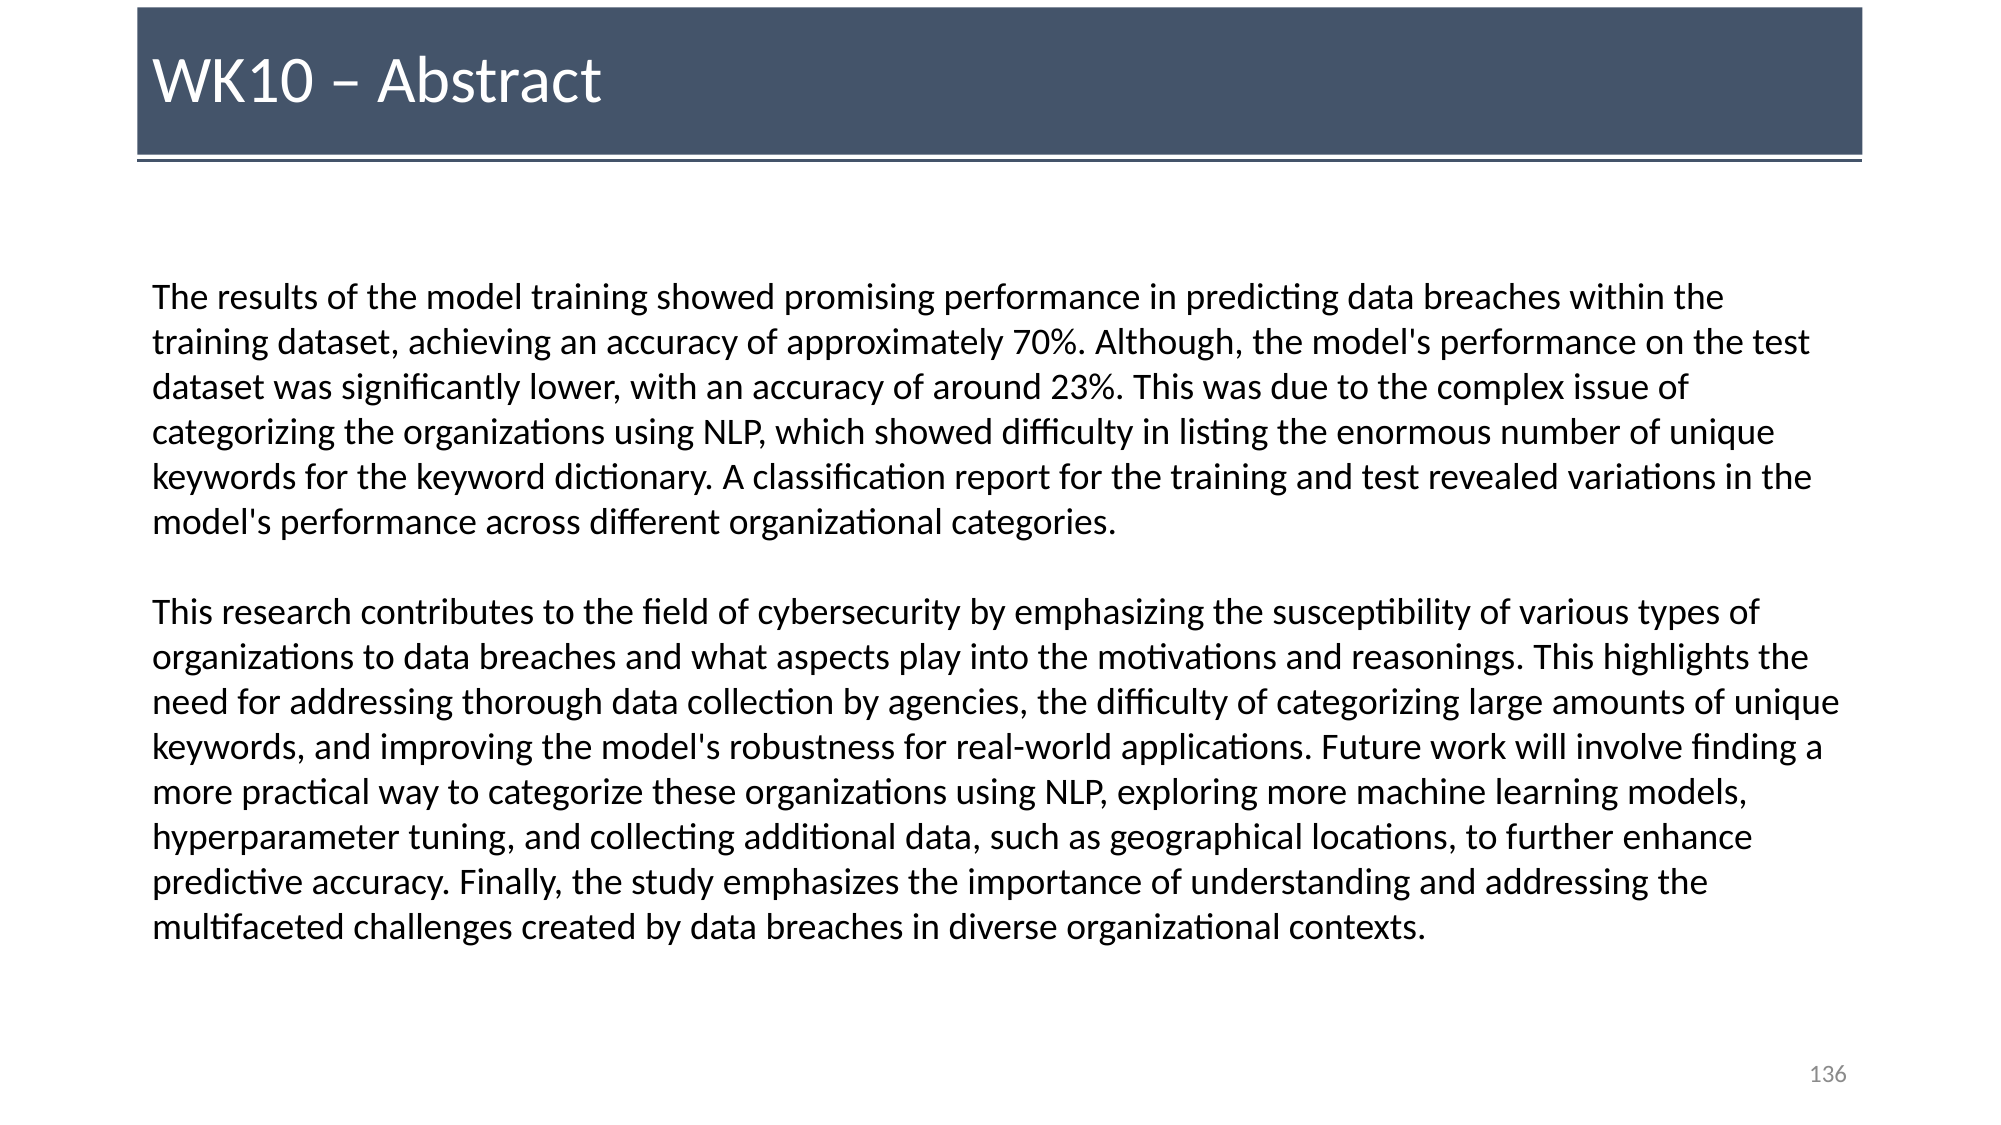

# WK10 – Abstract

The results of the model training showed promising performance in predicting data breaches within the training dataset, achieving an accuracy of approximately 70%. Although, the model's performance on the test dataset was significantly lower, with an accuracy of around 23%. This was due to the complex issue of categorizing the organizations using NLP, which showed difficulty in listing the enormous number of unique keywords for the keyword dictionary. A classification report for the training and test revealed variations in the model's performance across different organizational categories.

This research contributes to the field of cybersecurity by emphasizing the susceptibility of various types of organizations to data breaches and what aspects play into the motivations and reasonings. This highlights the need for addressing thorough data collection by agencies, the difficulty of categorizing large amounts of unique keywords, and improving the model's robustness for real-world applications. Future work will involve finding a more practical way to categorize these organizations using NLP, exploring more machine learning models, hyperparameter tuning, and collecting additional data, such as geographical locations, to further enhance predictive accuracy. Finally, the study emphasizes the importance of understanding and addressing the multifaceted challenges created by data breaches in diverse organizational contexts.
136